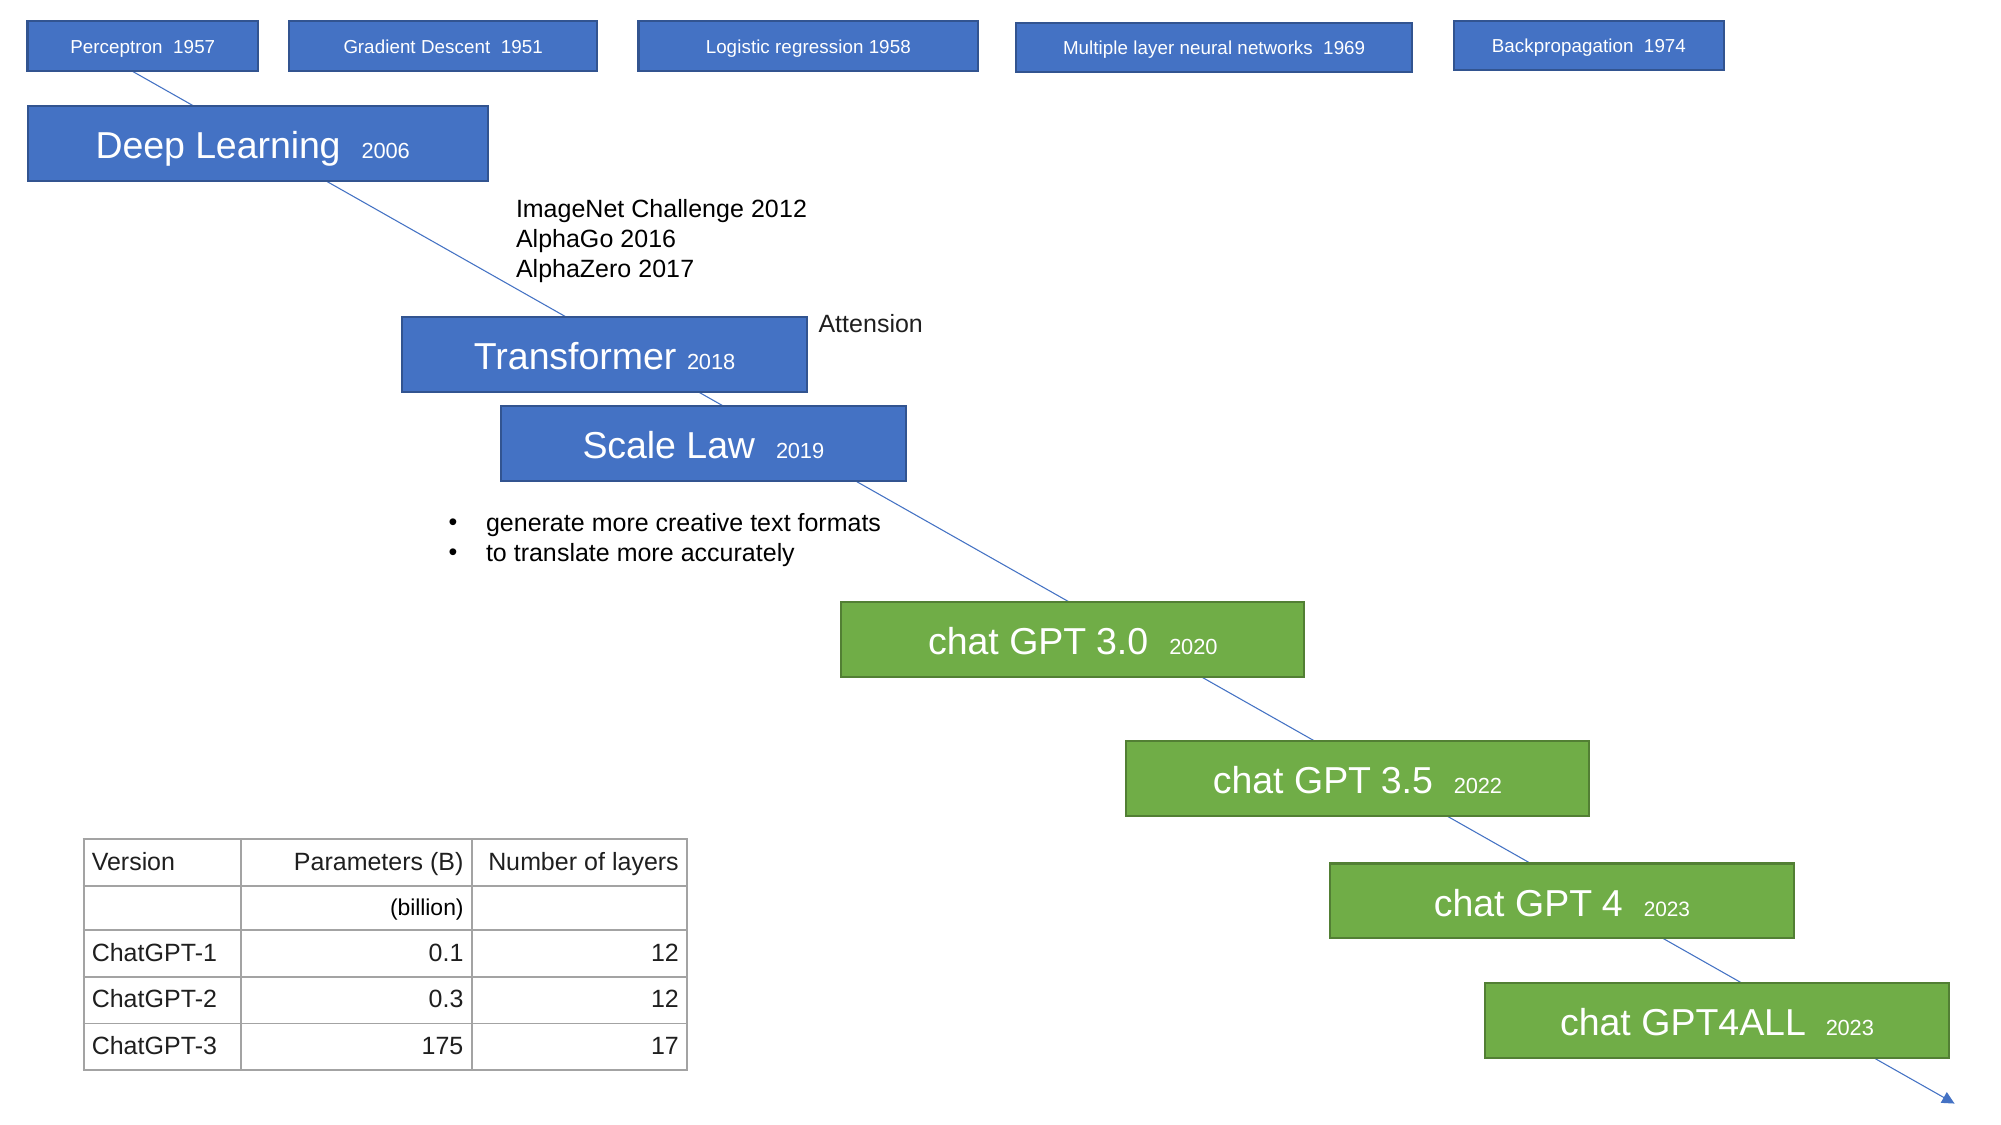

Backpropagation  1974
Perceptron  1957
Gradient Descent  1951
Logistic regression 1958
Multiple layer neural networks  1969
Deep Learning  2006
ImageNet Challenge 2012
AlphaGo 2016
AlphaZero 2017

Attension
Transformer 2018
Scale Law  2019
generate more creative text formats
to translate more accurately
chat GPT 3.0  2020
chat GPT 3.5  2022
| Version | Parameters (B) | Number of layers |
| --- | --- | --- |
|  | (billion) |  |
| ChatGPT-1 | 0.1 | 12 |
| ChatGPT-2 | 0.3 | 12 |
| ChatGPT-3 | 175 | 17 |
chat GPT 4  2023
chat GPT4ALL  2023